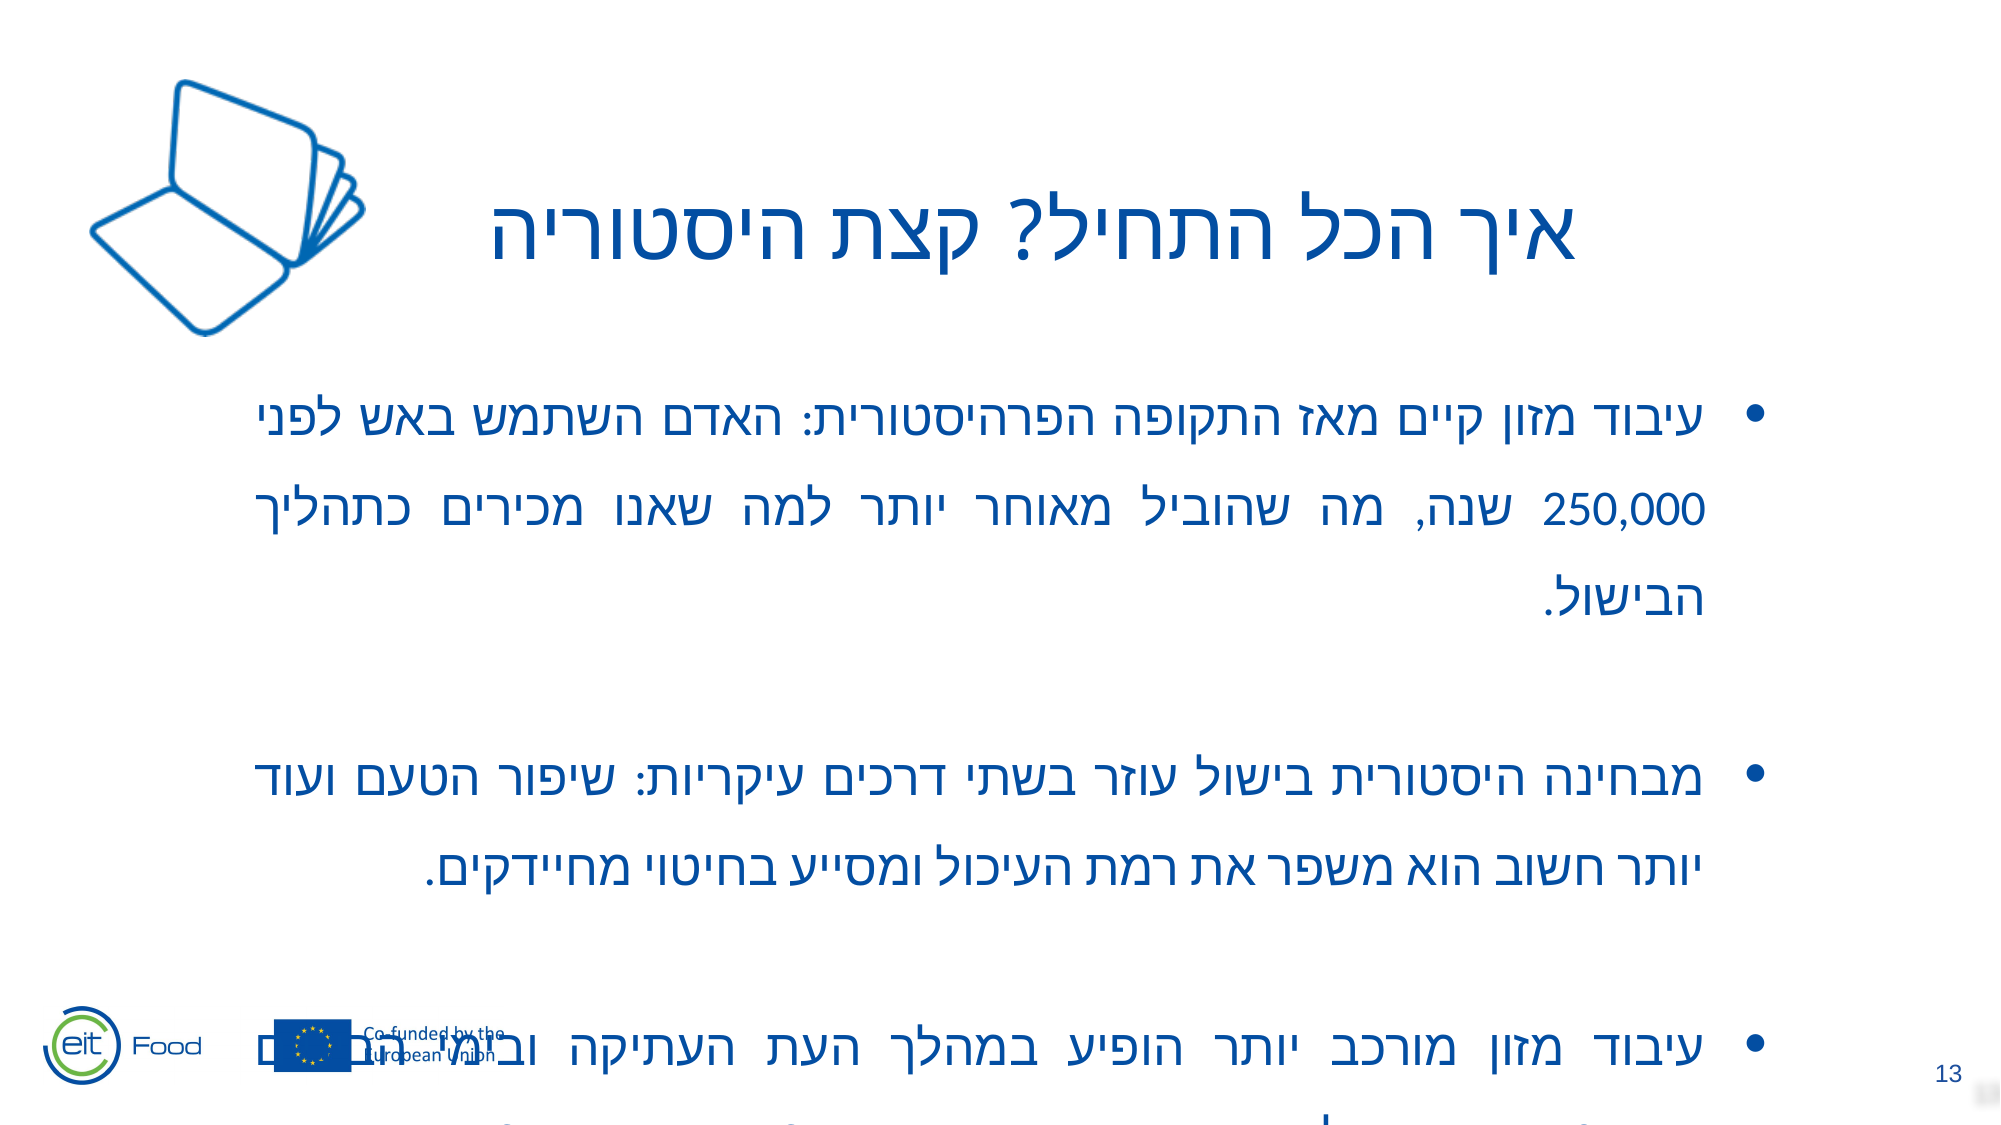

איך הכל התחיל? קצת היסטוריה

עיבוד מזון קיים מאז התקופה הפרהיסטורית: האדם השתמש באש לפני 250,000 שנה, מה שהוביל מאוחר יותר למה שאנו מכירים כתהליך הבישול.

מבחינה היסטורית בישול עוזר בשתי דרכים עיקריות: שיפור הטעם ועוד יותר חשוב הוא משפר את רמת העיכול ומסייע בחיטוי מחיידקים.

עיבוד מזון מורכב יותר הופיע במהלך העת העתיקה ובימי הביניים והתבטא באפיית לחם, ייצור גבינות, בשרים מעושנים ואף משקאות כגון יין.
13